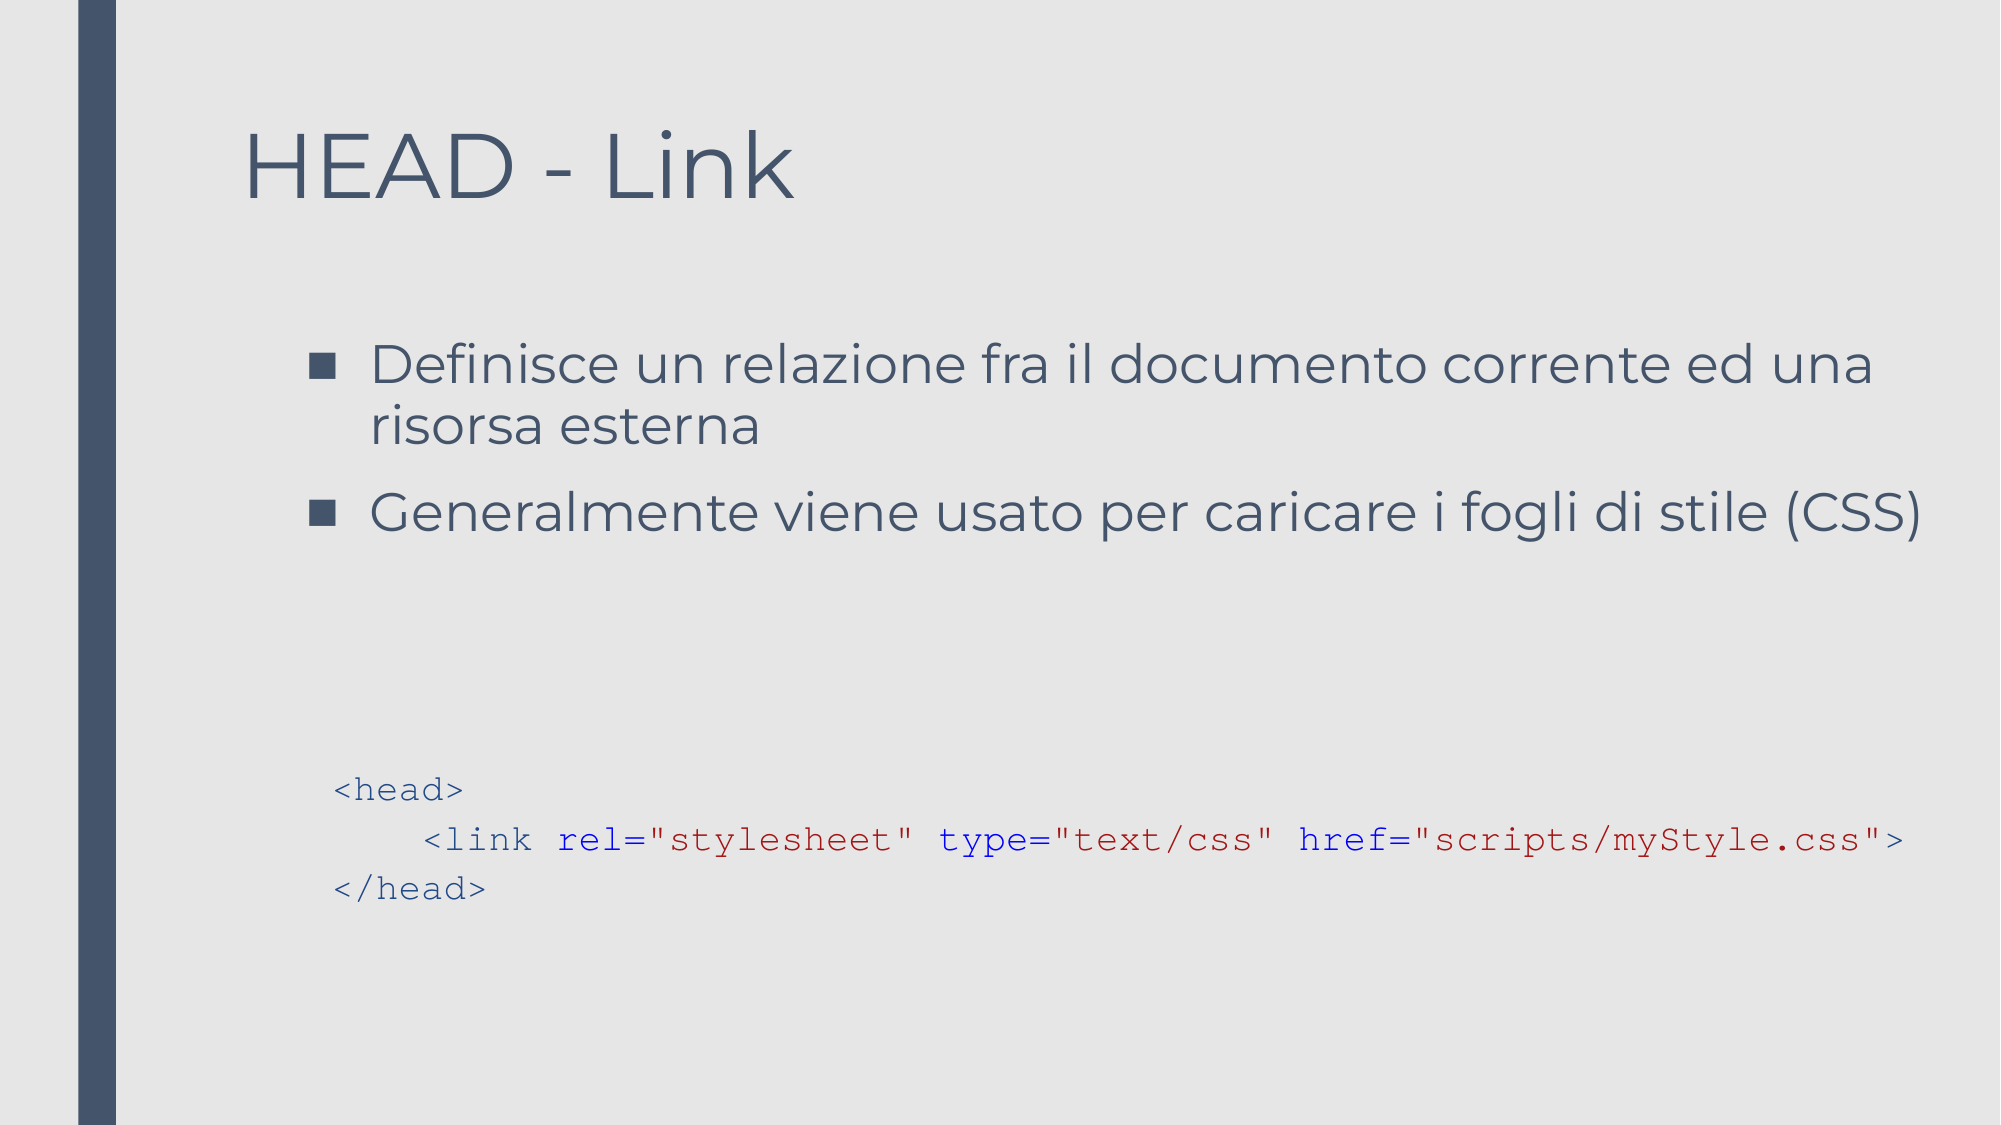

# HEAD - Link
Definisce un relazione fra il documento corrente ed una risorsa esterna
Generalmente viene usato per caricare i fogli di stile (CSS)

<head>
    <link rel="stylesheet" type="text/css" href="scripts/myStyle.css">
</head>